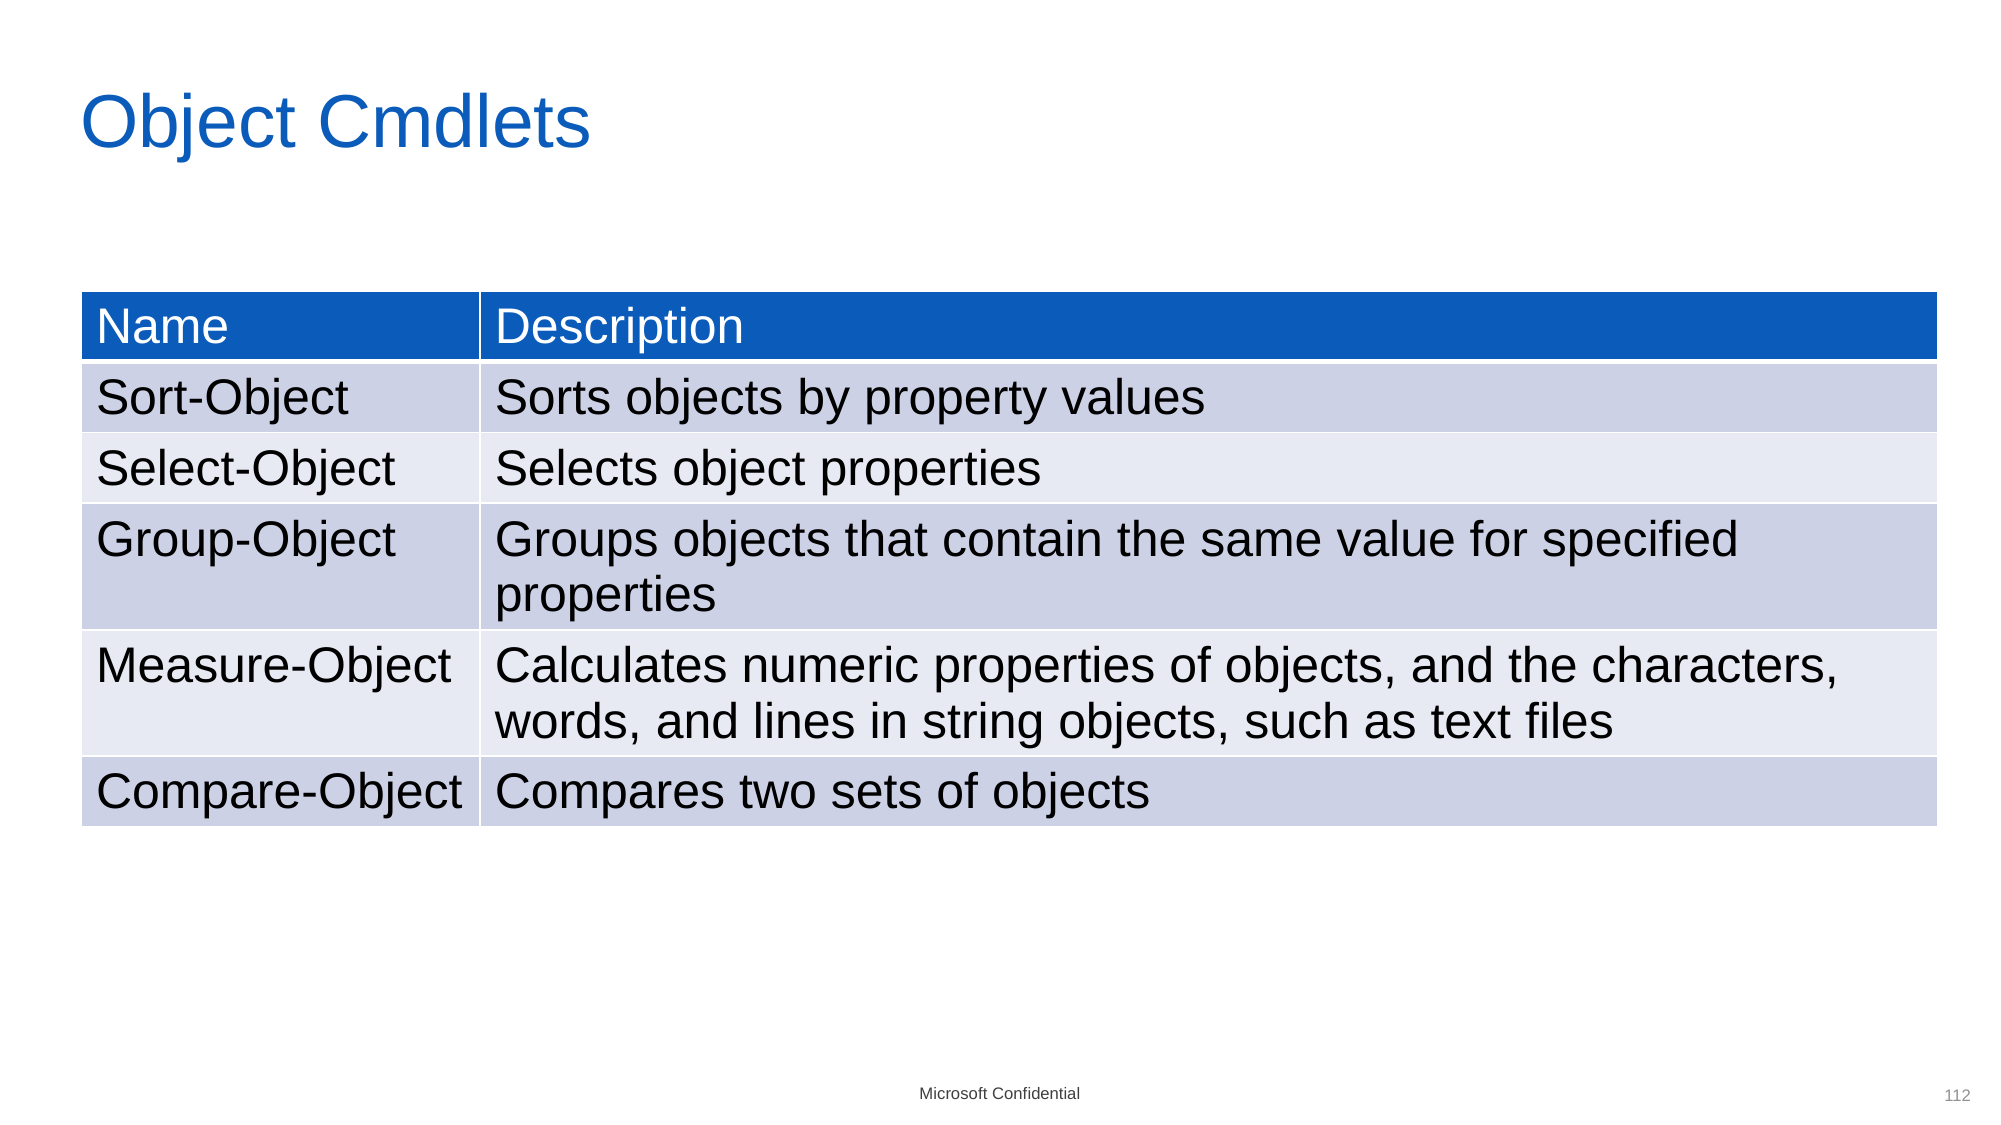

# Object Cmdlets
| Name | Description |
| --- | --- |
| Sort-Object | Sorts objects by property values |
| Select-Object | Selects object properties |
| Group-Object | Groups objects that contain the same value for specified properties |
| Measure-Object | Calculates numeric properties of objects, and the characters, words, and lines in string objects, such as text files |
| Compare-Object | Compares two sets of objects |
112